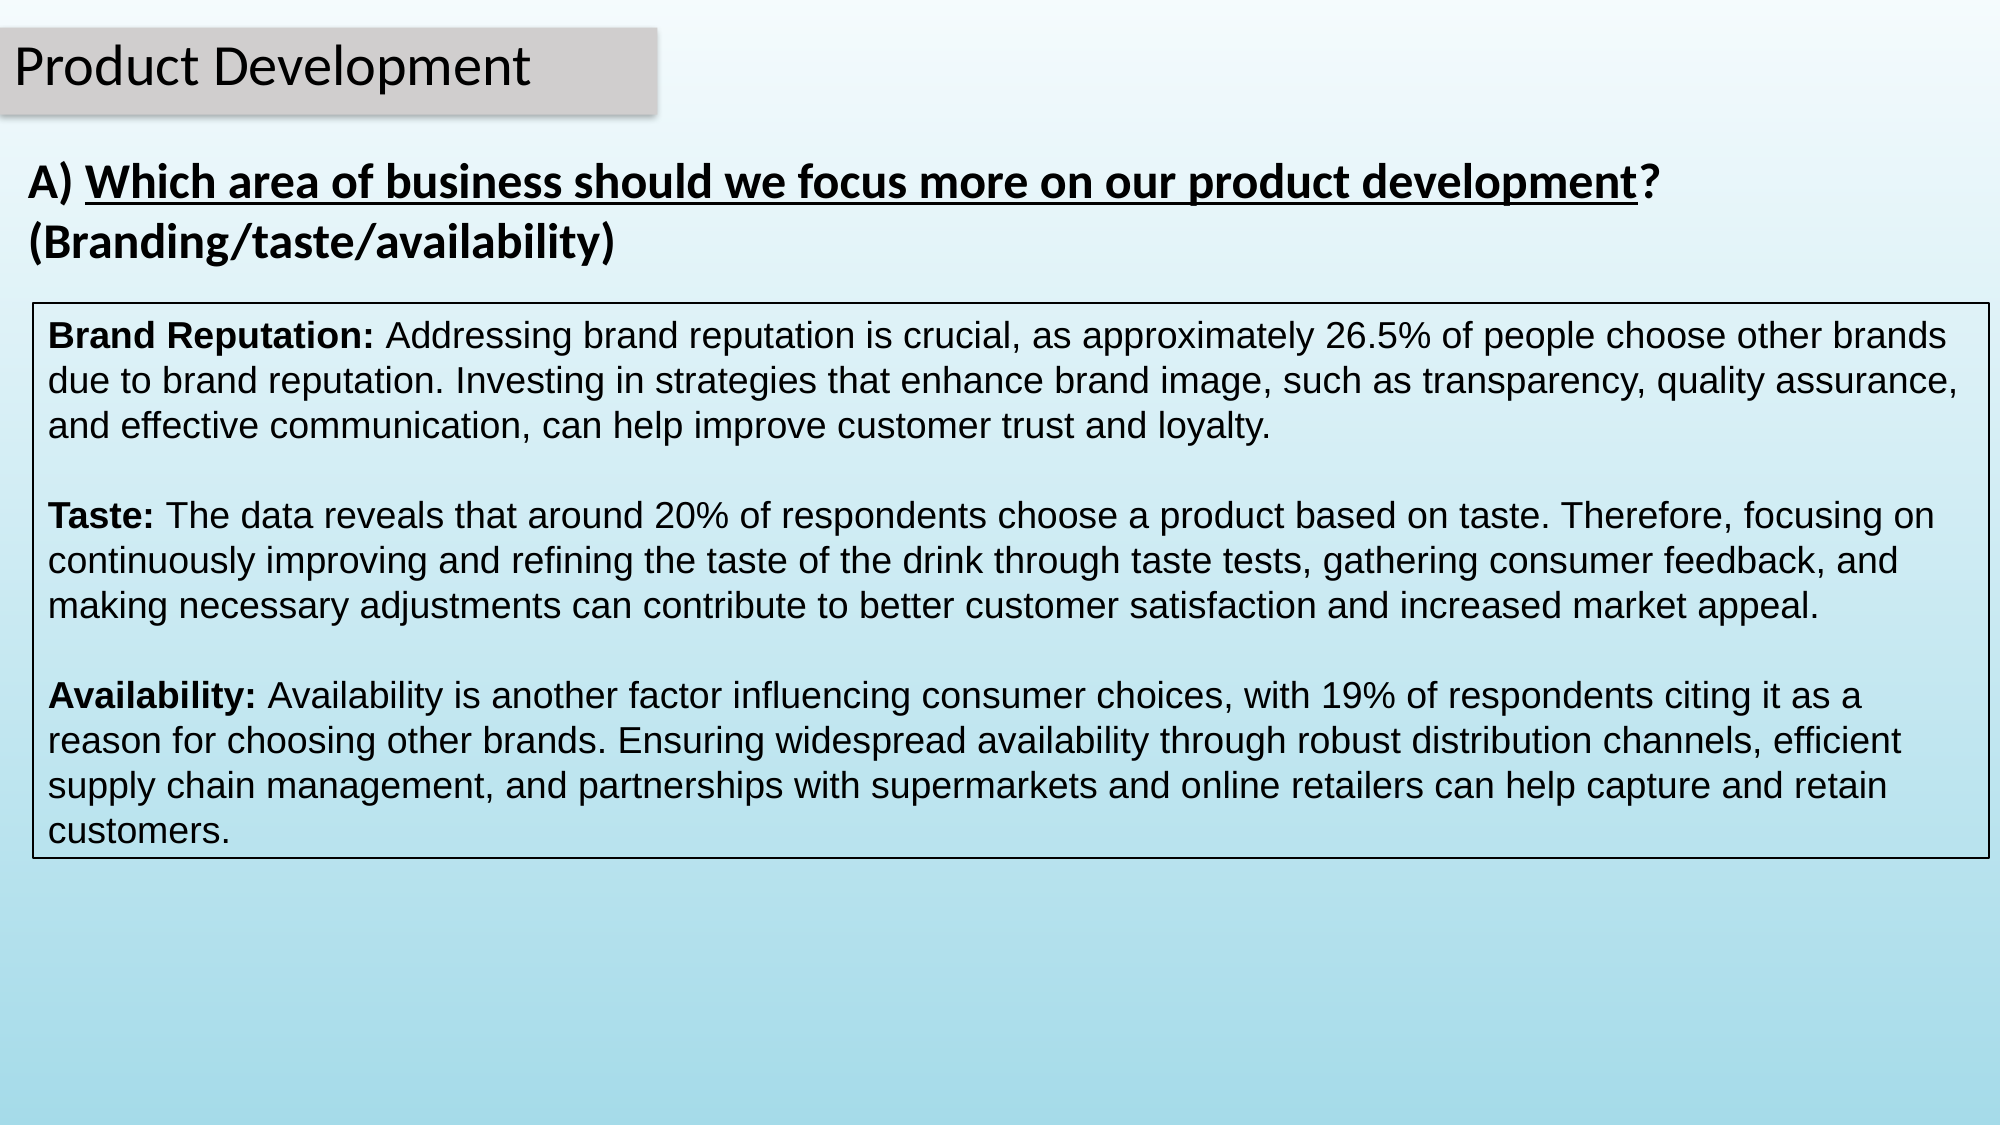

Product Development

A) Which area of business should we focus more on our product development? (Branding/taste/availability)
Brand Reputation: Addressing brand reputation is crucial, as approximately 26.5% of people choose other brands due to brand reputation. Investing in strategies that enhance brand image, such as transparency, quality assurance, and effective communication, can help improve customer trust and loyalty.

Taste: The data reveals that around 20% of respondents choose a product based on taste. Therefore, focusing on continuously improving and refining the taste of the drink through taste tests, gathering consumer feedback, and making necessary adjustments can contribute to better customer satisfaction and increased market appeal.

Availability: Availability is another factor influencing consumer choices, with 19% of respondents citing it as a reason for choosing other brands. Ensuring widespread availability through robust distribution channels, efficient supply chain management, and partnerships with supermarkets and online retailers can help capture and retain customers.